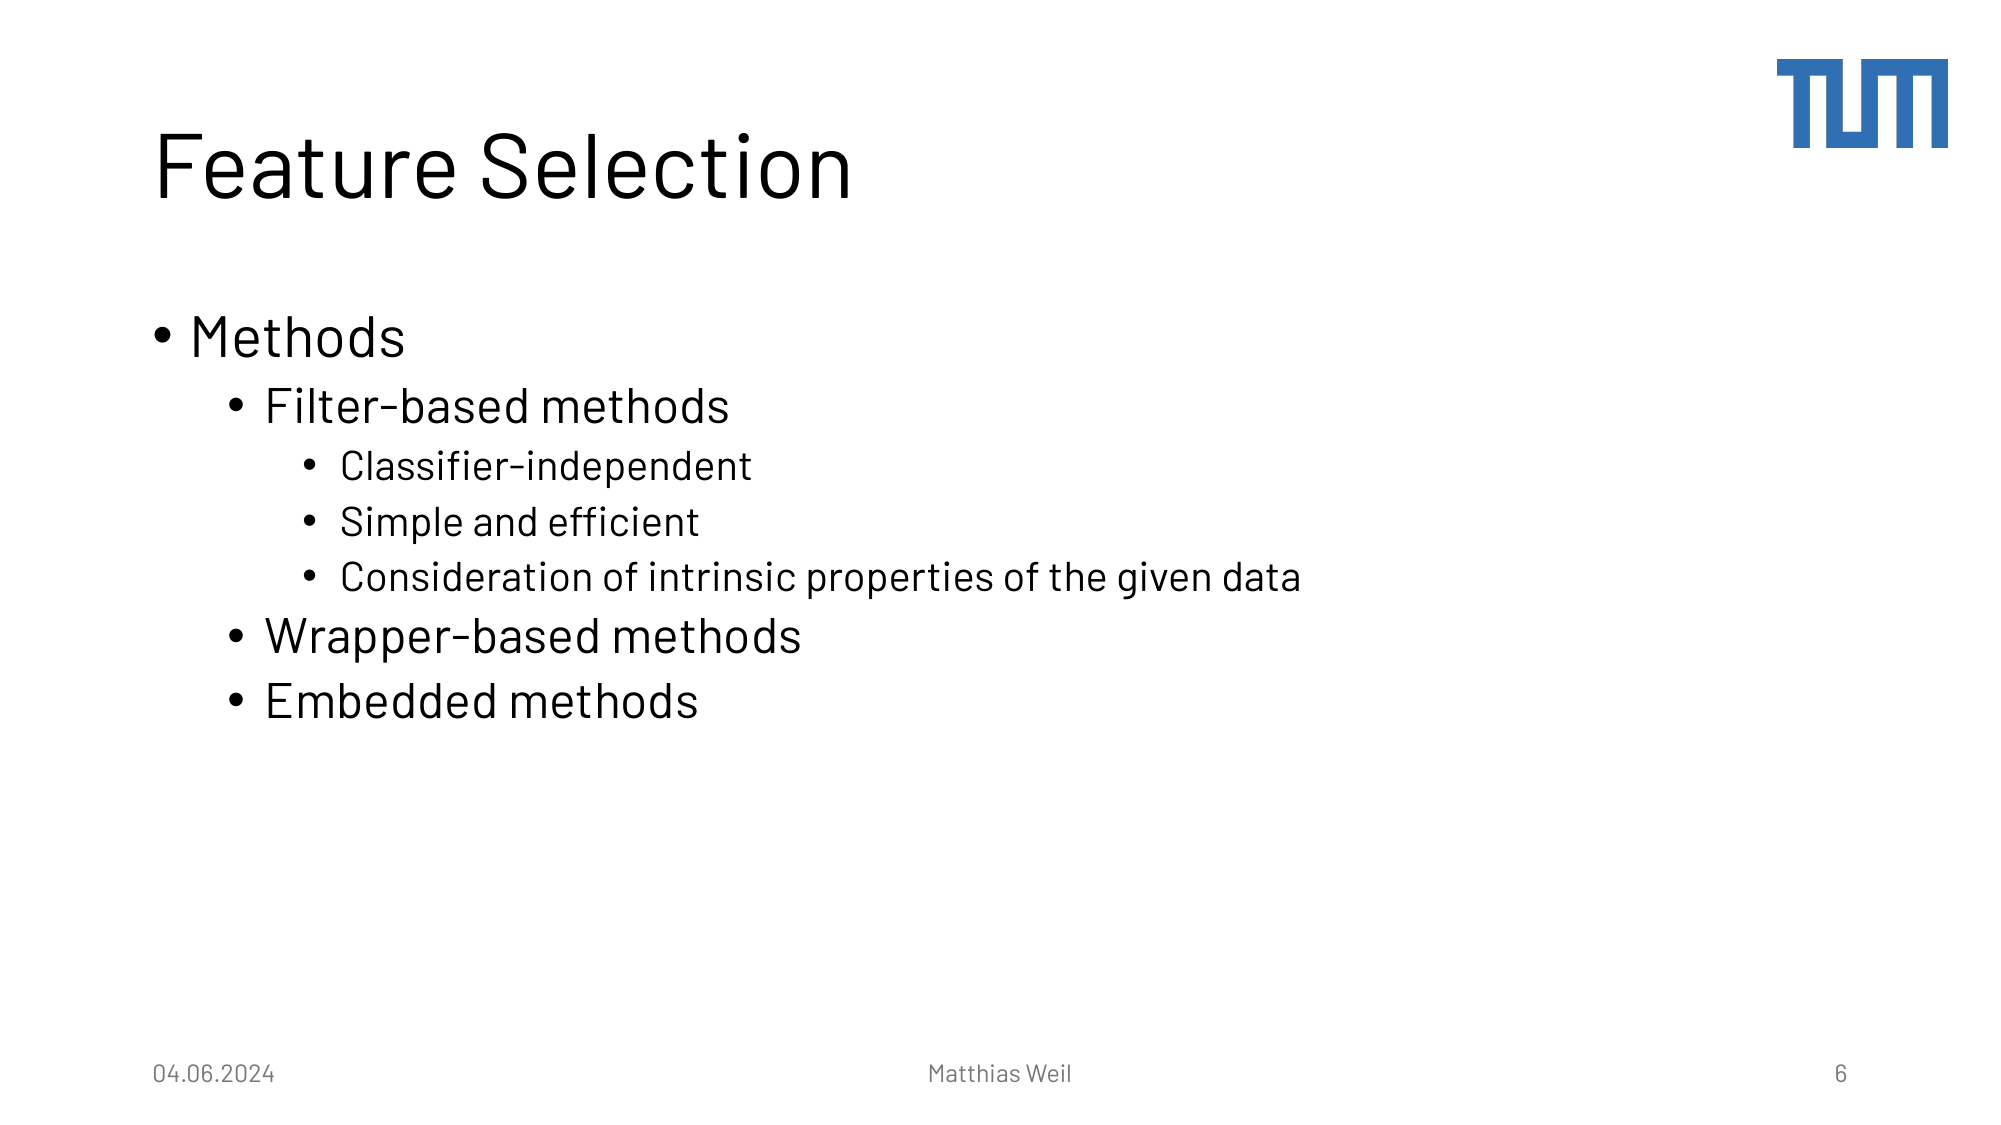

# Feature Selection
Methods
Filter-based methods
Classifier-independent
Simple and efficient
Consideration of intrinsic properties of the given data
Wrapper-based methods
Embedded methods

04.06.2024
Matthias Weil
6